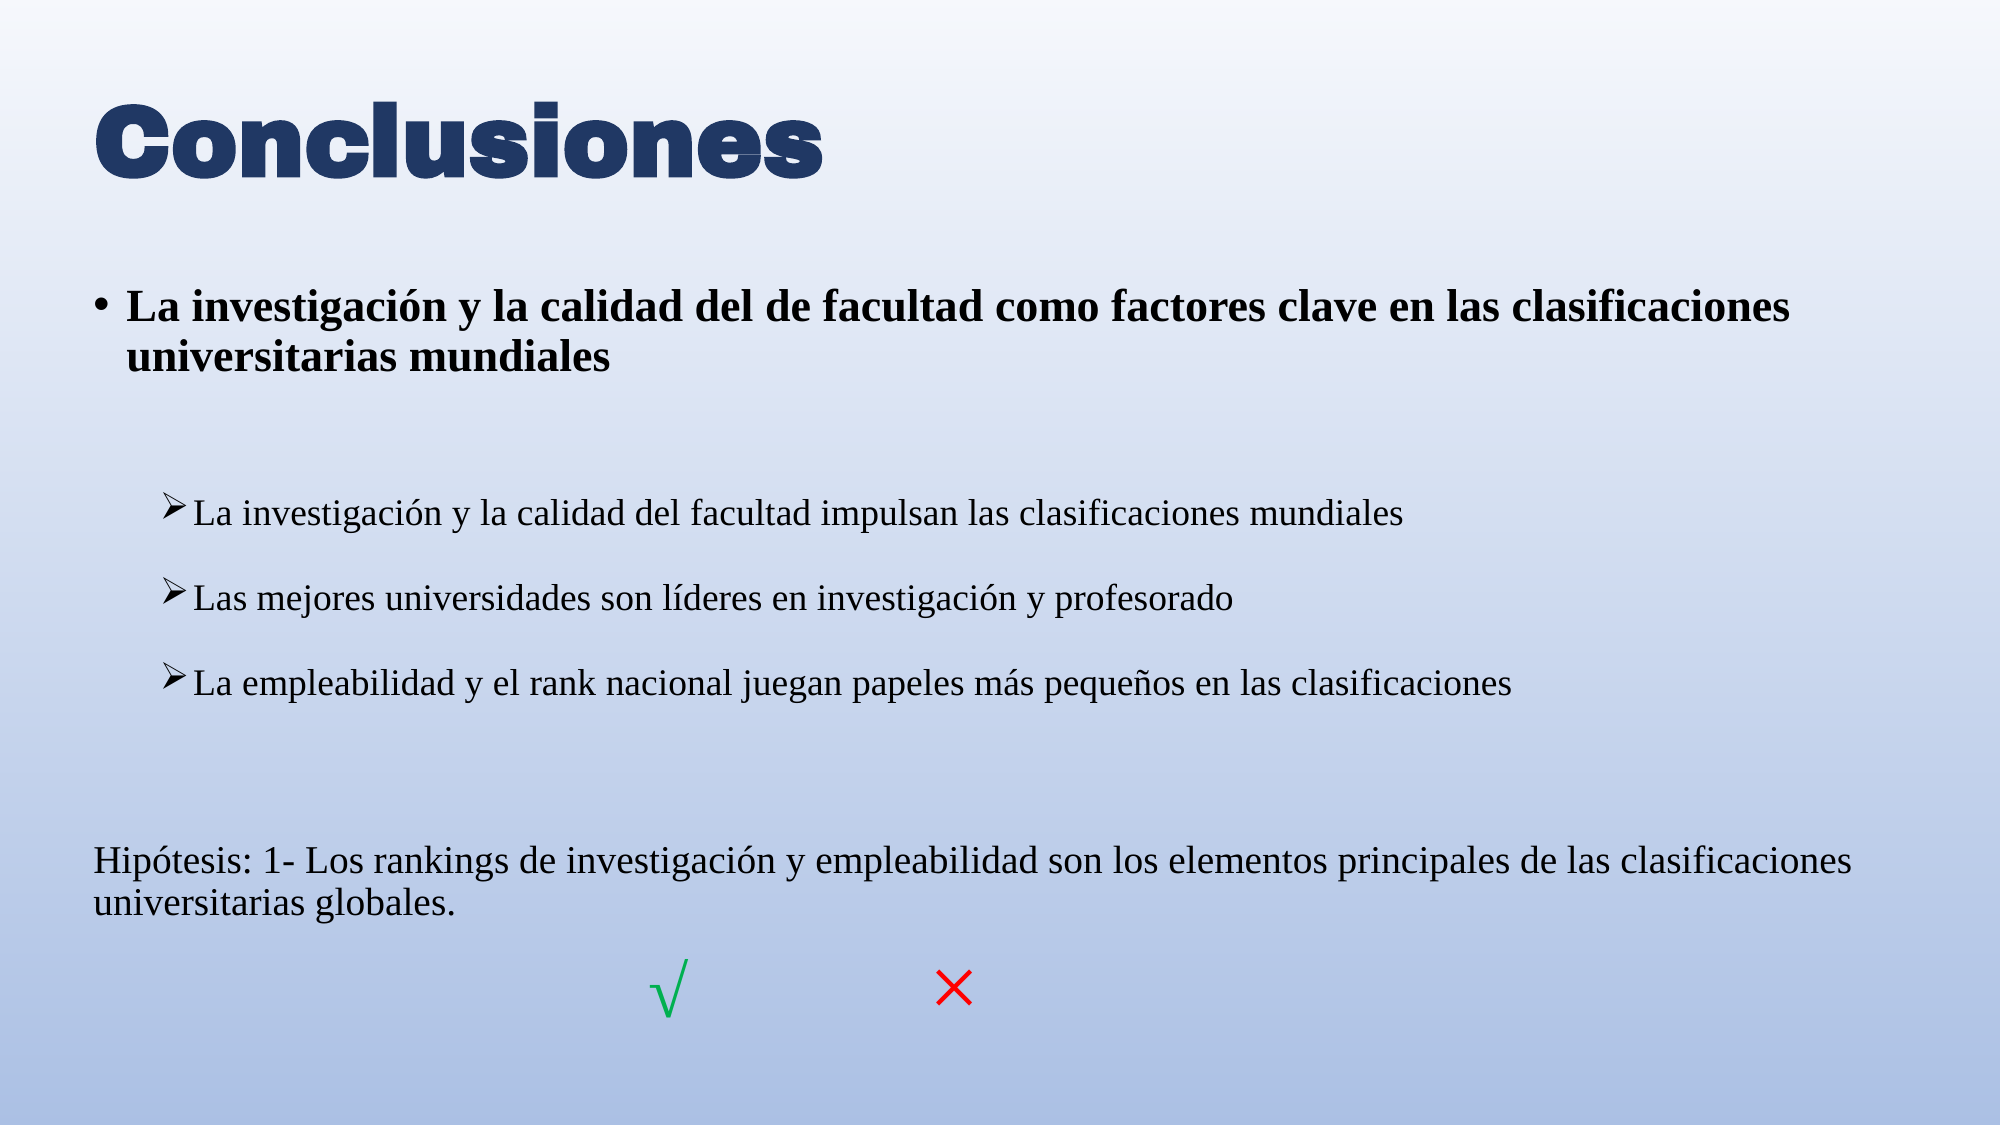

# Conclusiones
La investigación y la calidad del de facultad como factores clave en las clasificaciones universitarias mundiales

La investigación y la calidad del facultad impulsan las clasificaciones mundiales
Las mejores universidades son líderes en investigación y profesorado
La empleabilidad y el rank nacional juegan papeles más pequeños en las clasificaciones

Hipótesis: 1- Los rankings de investigación y empleabilidad son los elementos principales de las clasificaciones universitarias globales.
                              √             ×